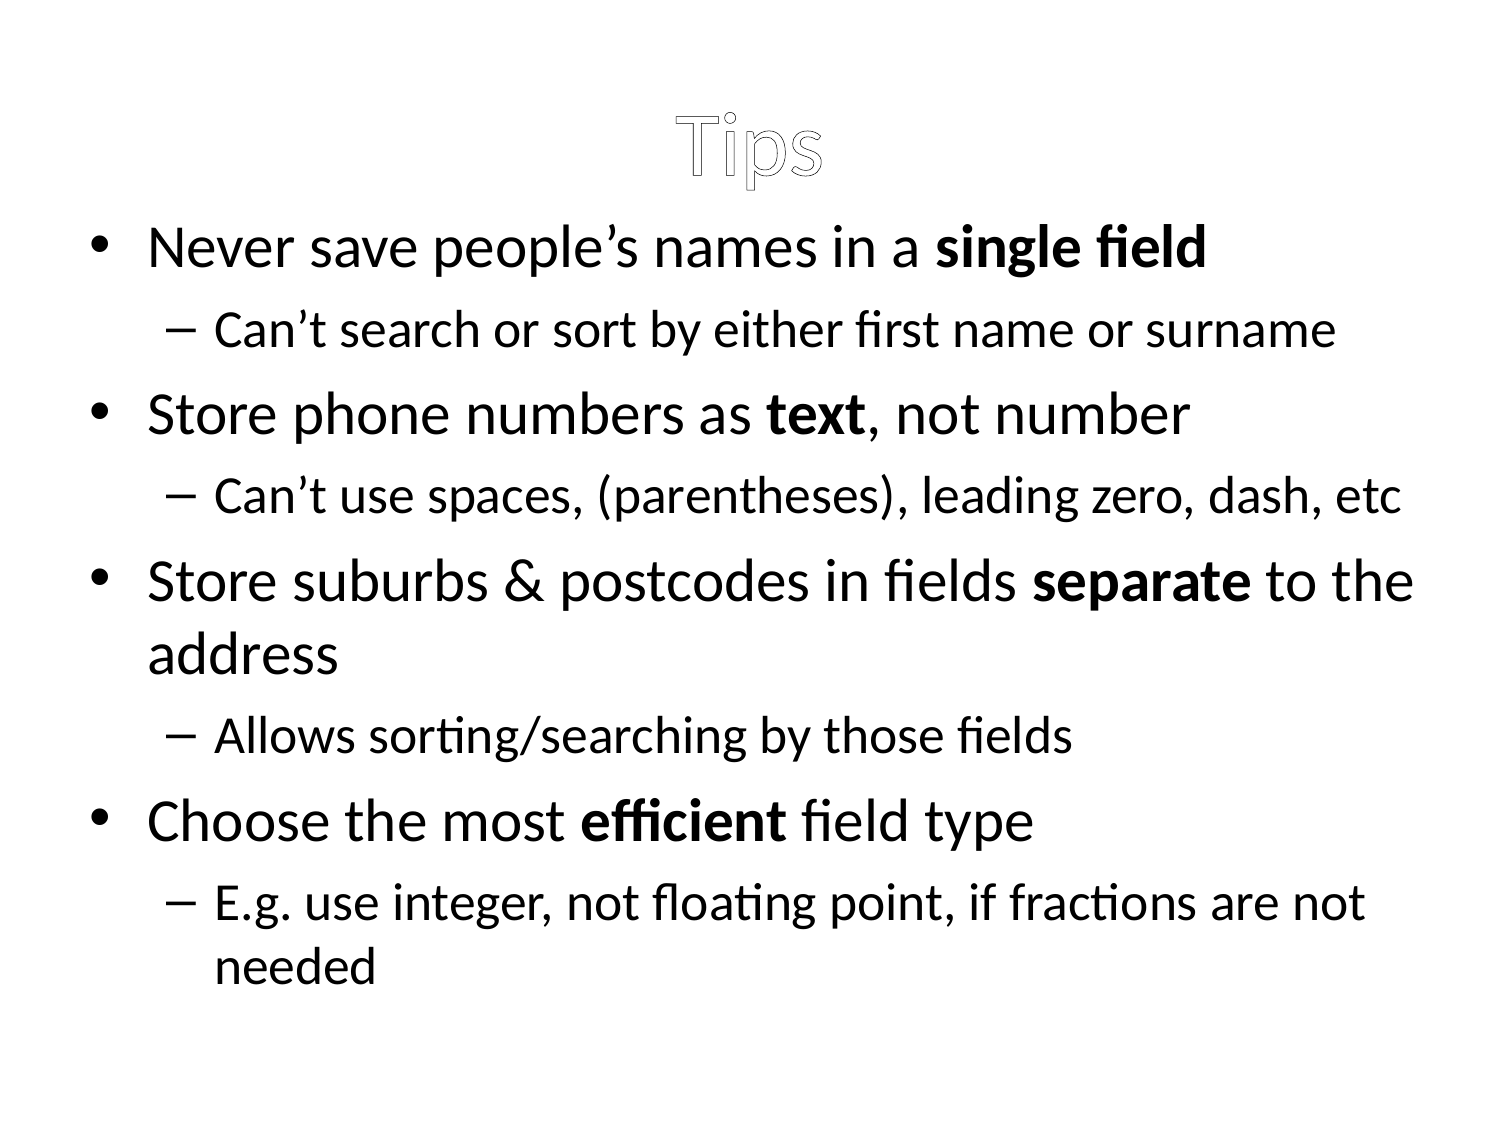

# Tips
Never save people’s names in a single field
Can’t search or sort by either first name or surname
Store phone numbers as text, not number
Can’t use spaces, (parentheses), leading zero, dash, etc
Store suburbs & postcodes in fields separate to the address
Allows sorting/searching by those fields
Choose the most efficient field type
E.g. use integer, not floating point, if fractions are not needed